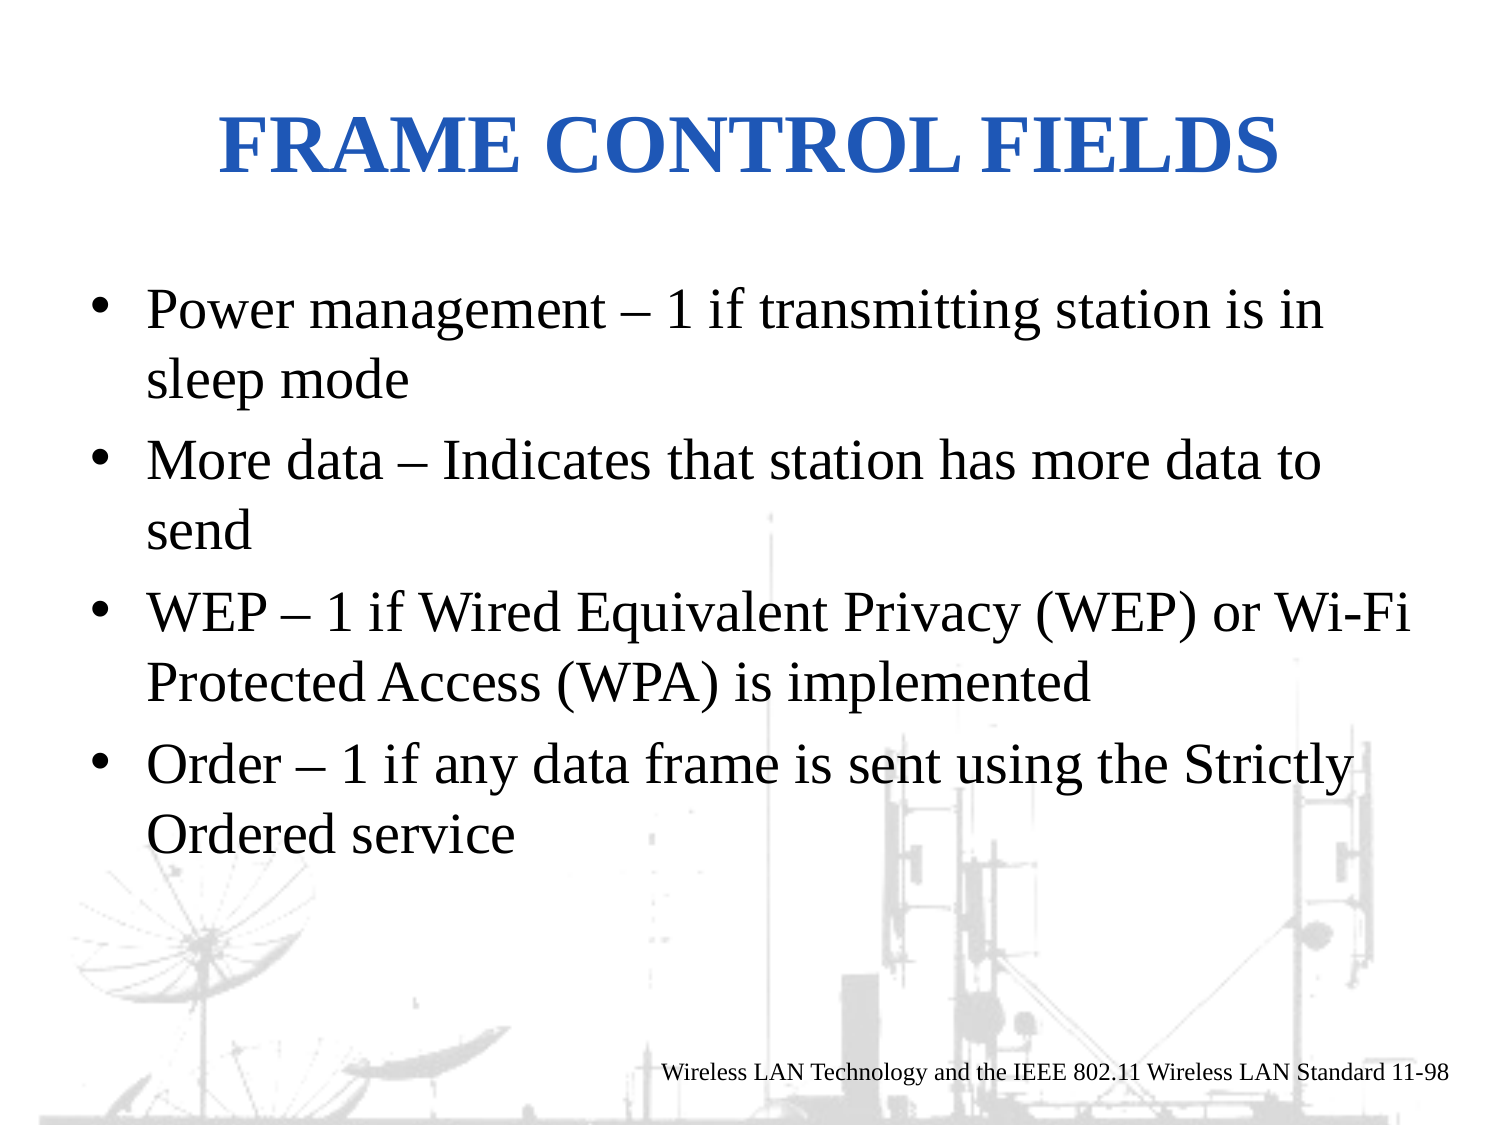

# Frame Control Fields
Power management – 1 if transmitting station is in sleep mode
More data – Indicates that station has more data to send
WEP – 1 if Wired Equivalent Privacy (WEP) or Wi-Fi Protected Access (WPA) is implemented
Order – 1 if any data frame is sent using the Strictly Ordered service
Wireless LAN Technology and the IEEE 802.11 Wireless LAN Standard 11-98